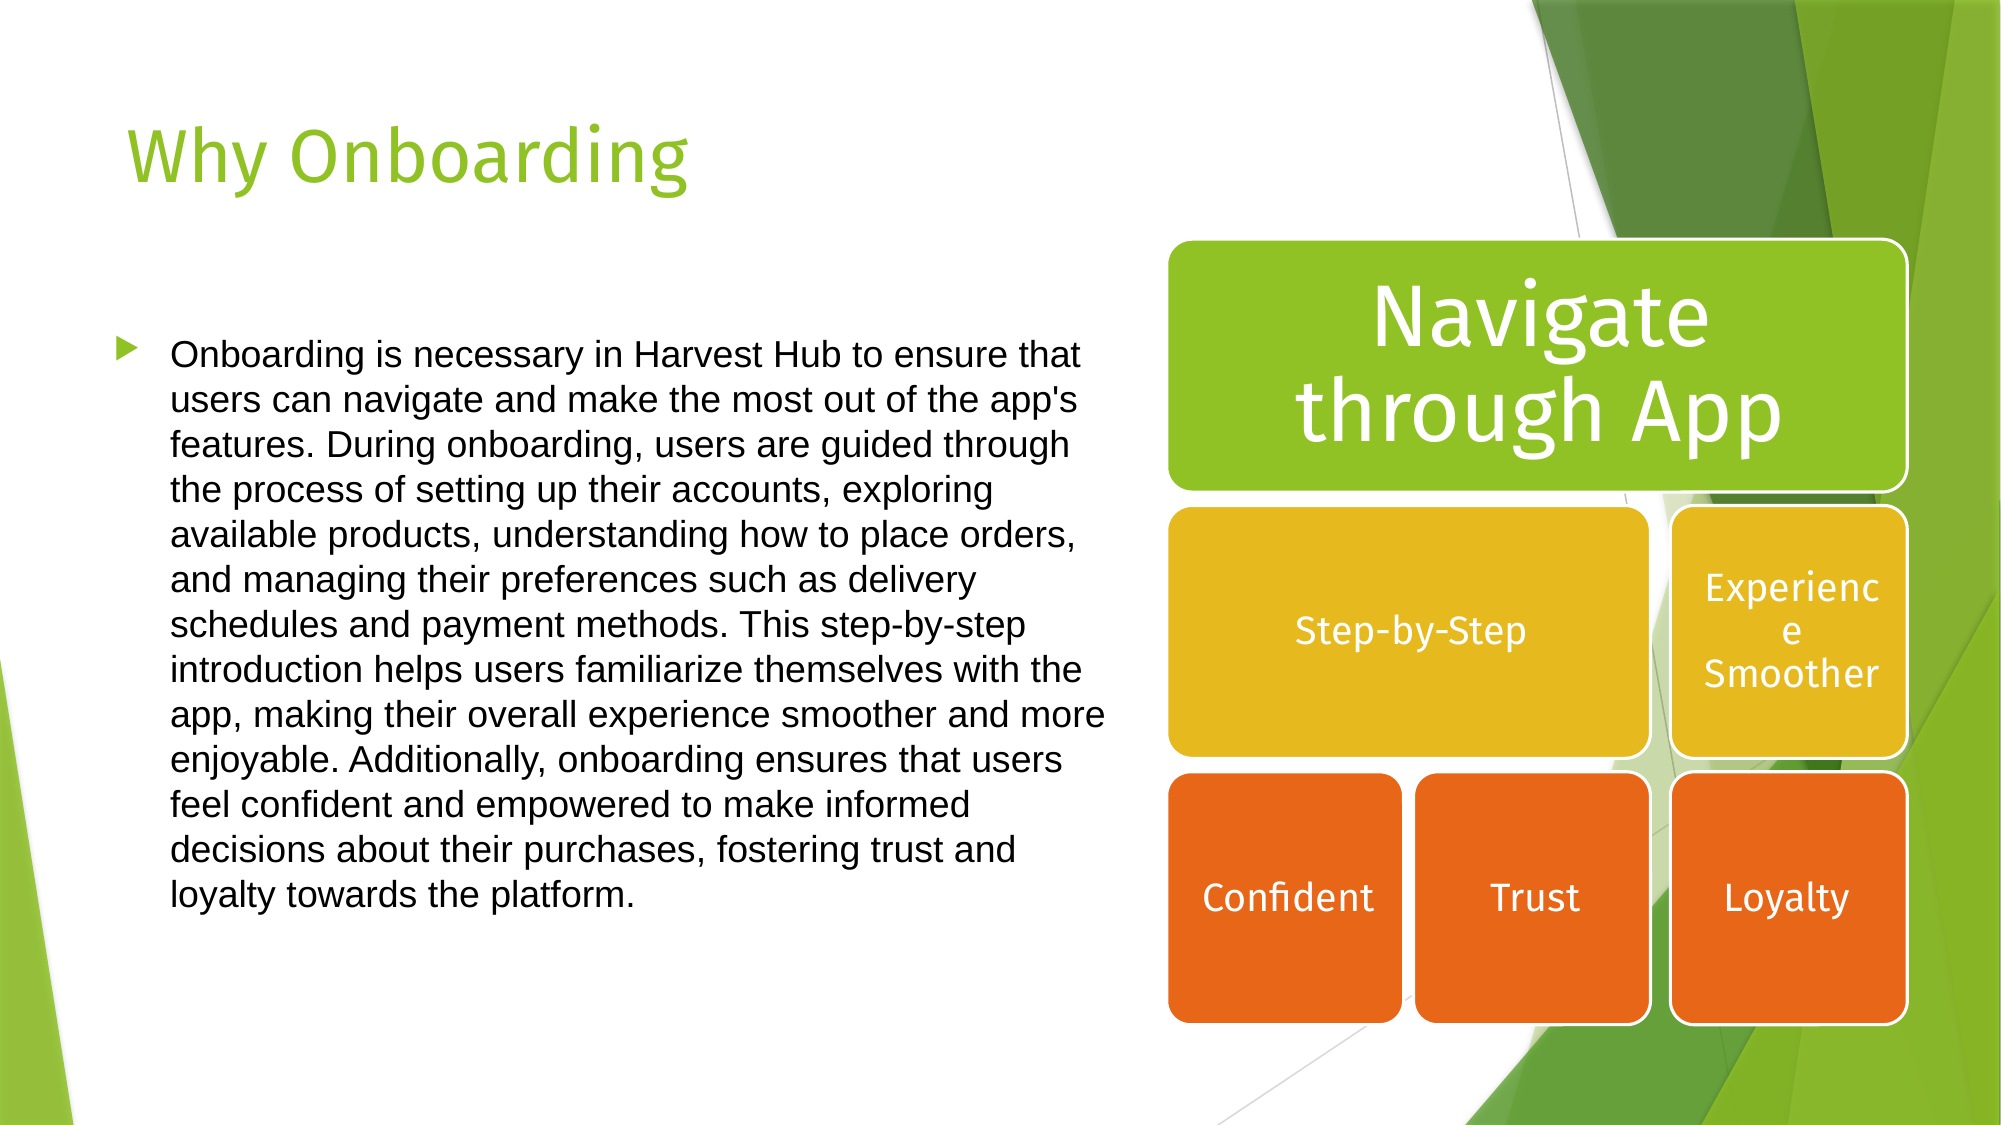

# Why Onboarding
Navigate through App
Step-by-Step
Confident
Trust
Experience Smoother
Loyalty
Onboarding is necessary in Harvest Hub to ensure that users can navigate and make the most out of the app's features. During onboarding, users are guided through the process of setting up their accounts, exploring available products, understanding how to place orders, and managing their preferences such as delivery schedules and payment methods. This step-by-step introduction helps users familiarize themselves with the app, making their overall experience smoother and more enjoyable. Additionally, onboarding ensures that users feel confident and empowered to make informed decisions about their purchases, fostering trust and loyalty towards the platform.